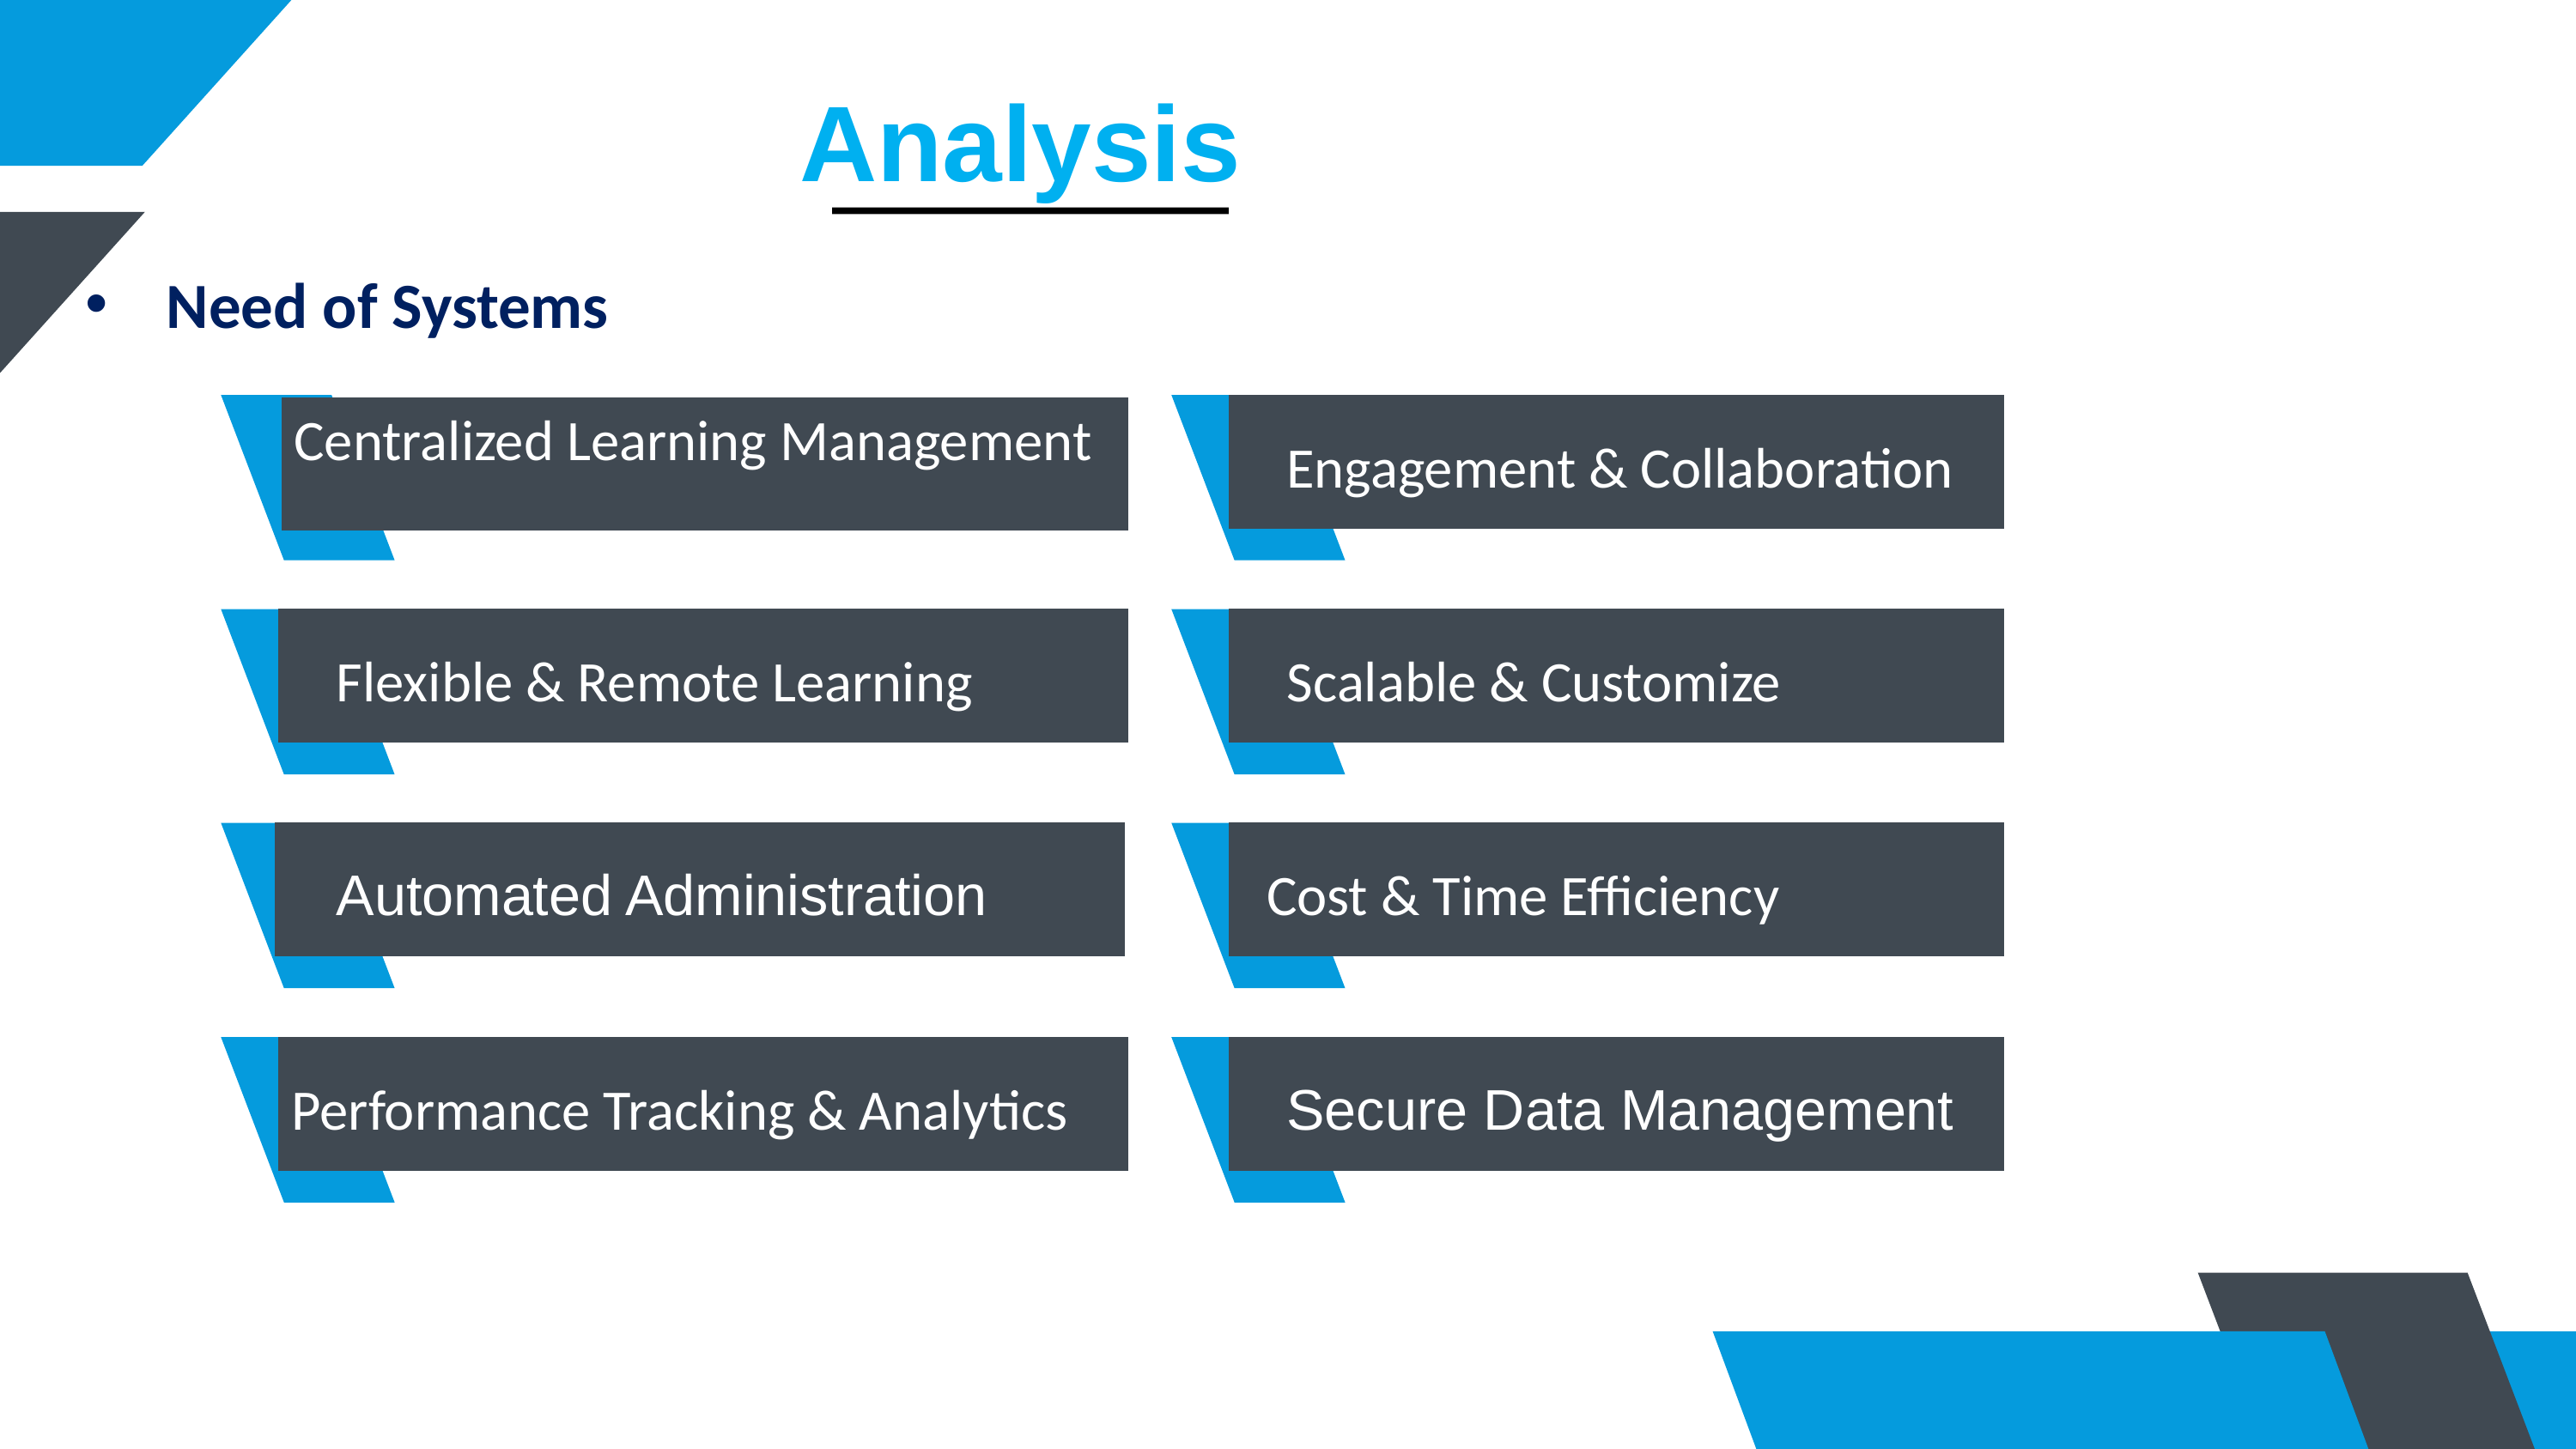

Analysis

Need of Systems

Centralized Learning Management

Our Team
Engagement & Collaboration

Flexible & Remote Learning
Scalable & Customize

Automated Administration
Cost & Time Efficiency

Performance Tracking & Analytics
Secure Data Management